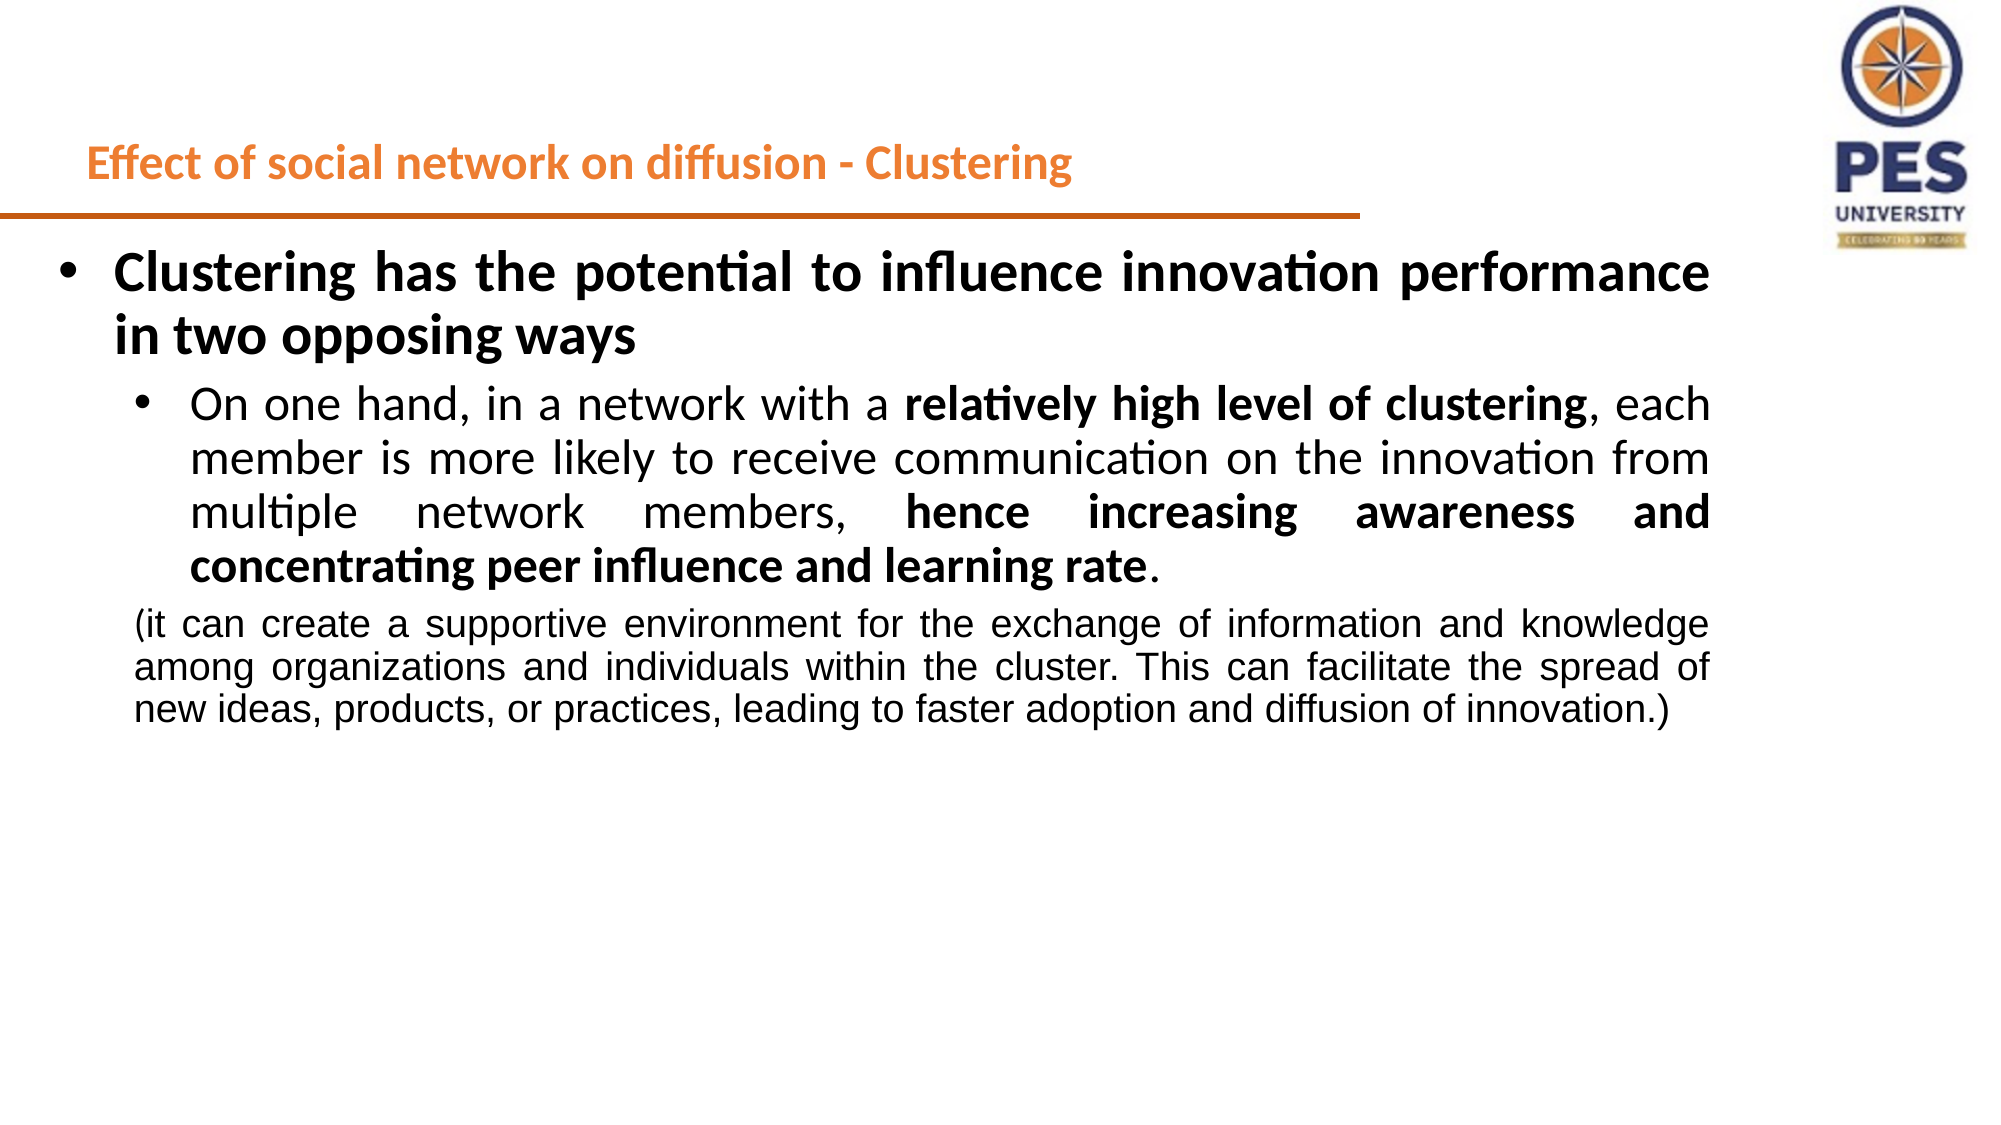

Effect of social network on diffusion - Clustering
Clustering has the potential to influence innovation performance in two opposing ways
On one hand, in a network with a relatively high level of clustering, each member is more likely to receive communication on the innovation from multiple network members, hence increasing awareness and concentrating peer influence and learning rate.
(it can create a supportive environment for the exchange of information and knowledge among organizations and individuals within the cluster. This can facilitate the spread of new ideas, products, or practices, leading to faster adoption and diffusion of innovation.)